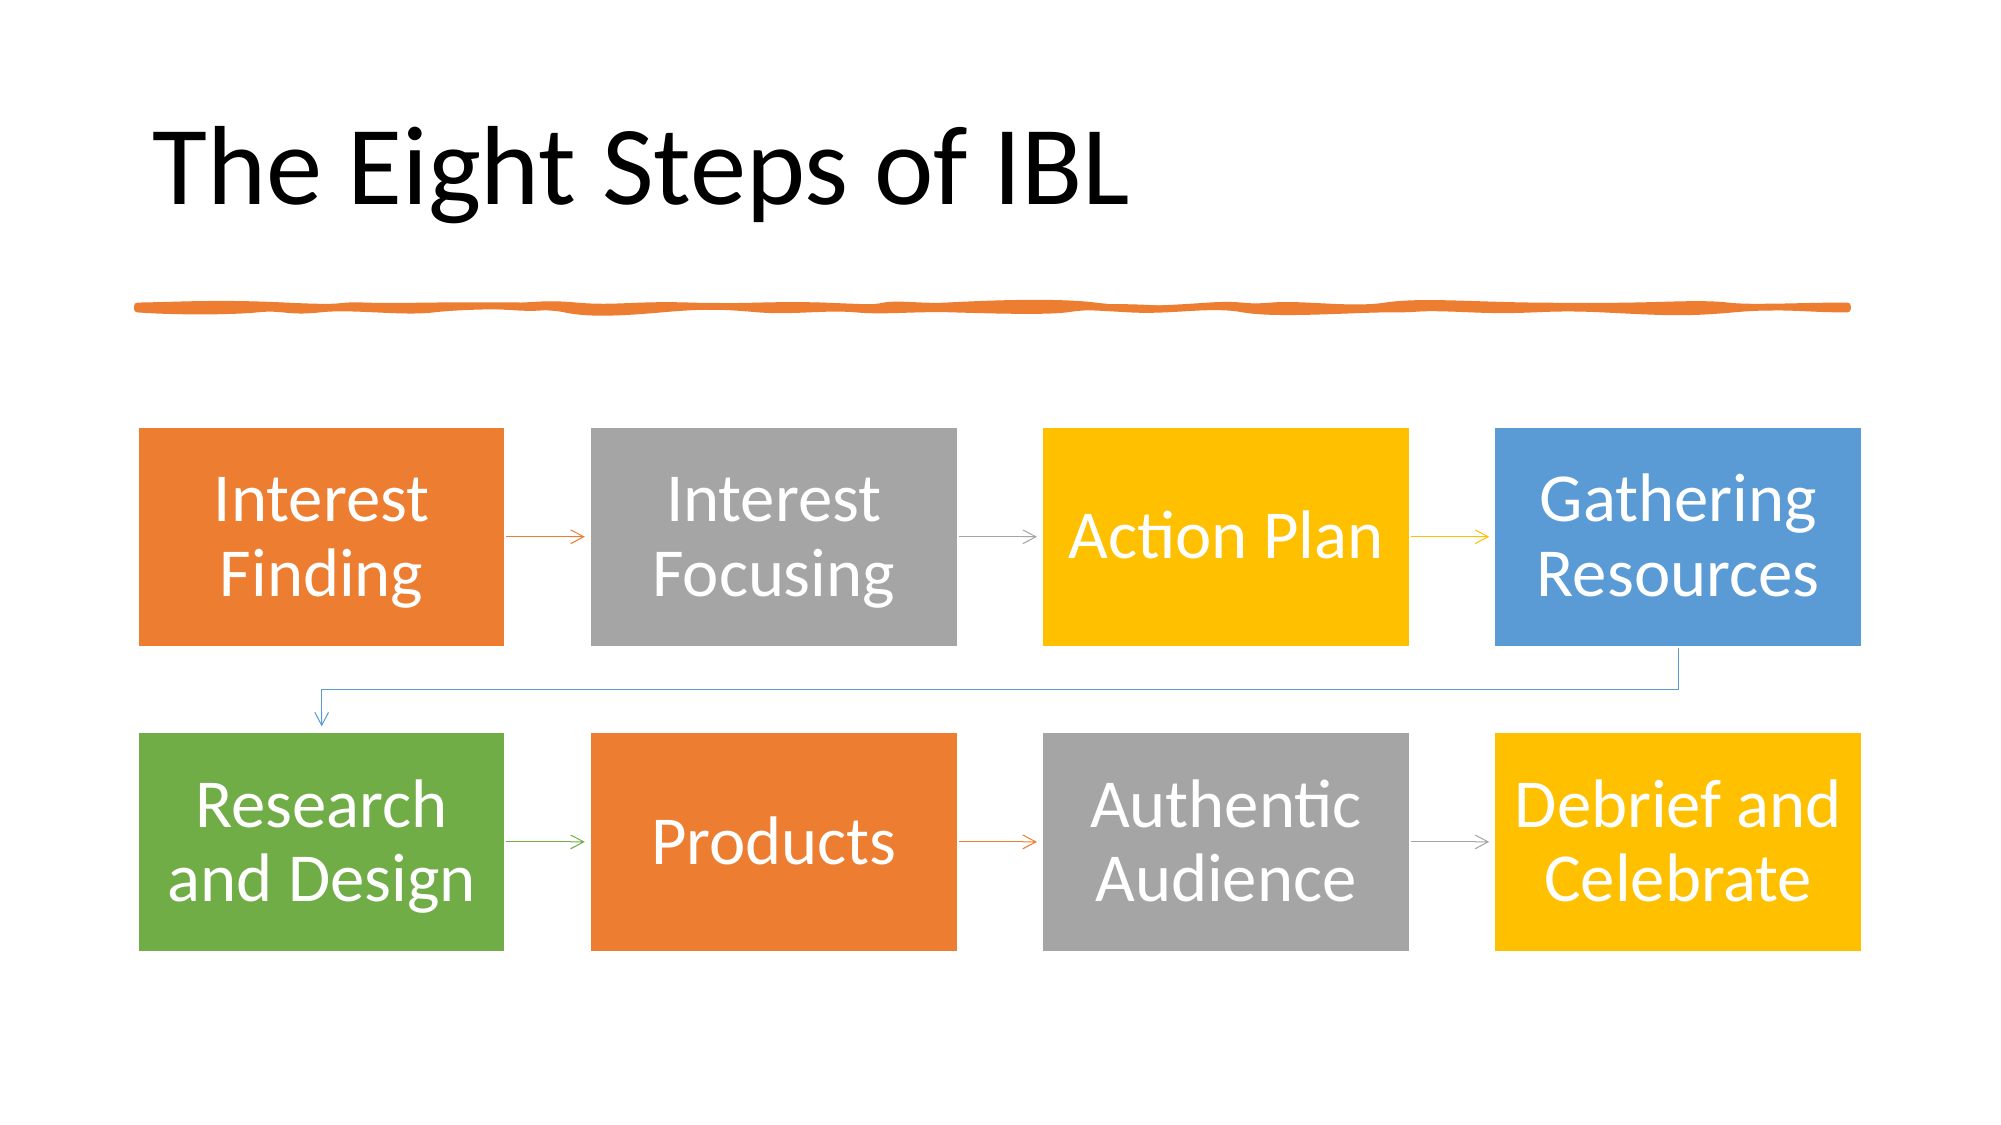

# The Eight Steps of IBL

Interest Finding

Interest Focusing

Action Plan

Gathering Resources

Research and Design

Products

Authentic Audience
Debrief and Celebrate